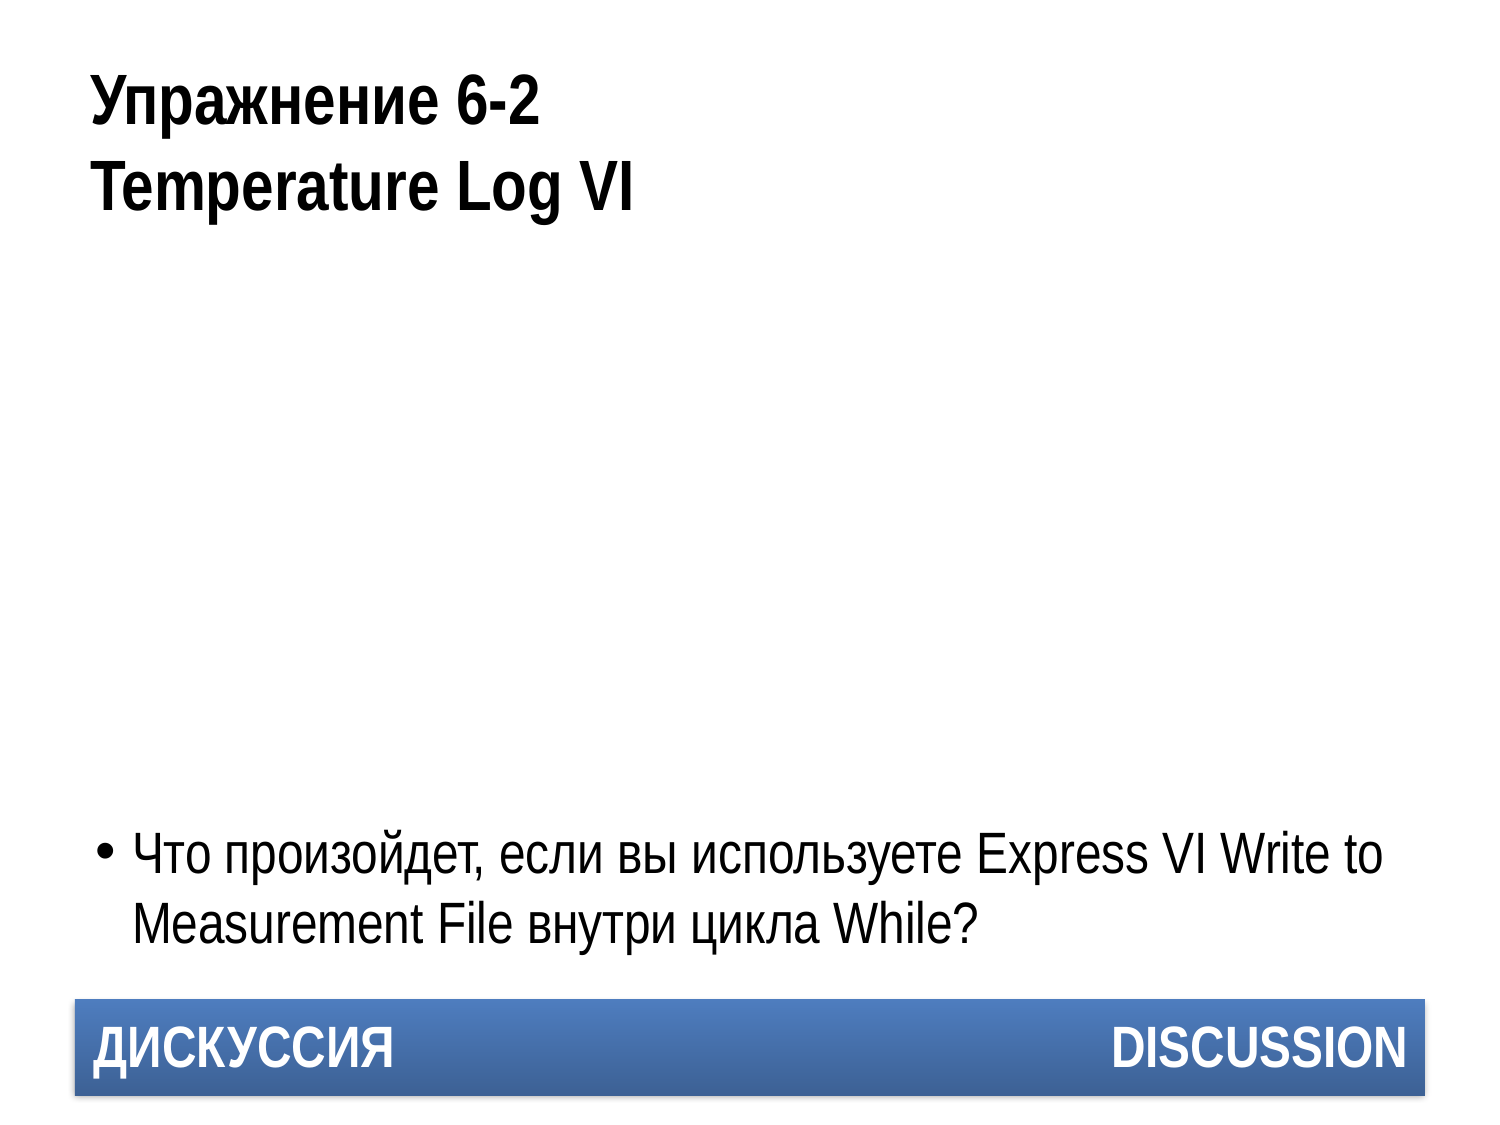

# Упражнение 6-2 Temperature Log VI
Что произойдет, если вы используете Express VI Write to Measurement File внутри цикла While?
ДИСКУССИЯ